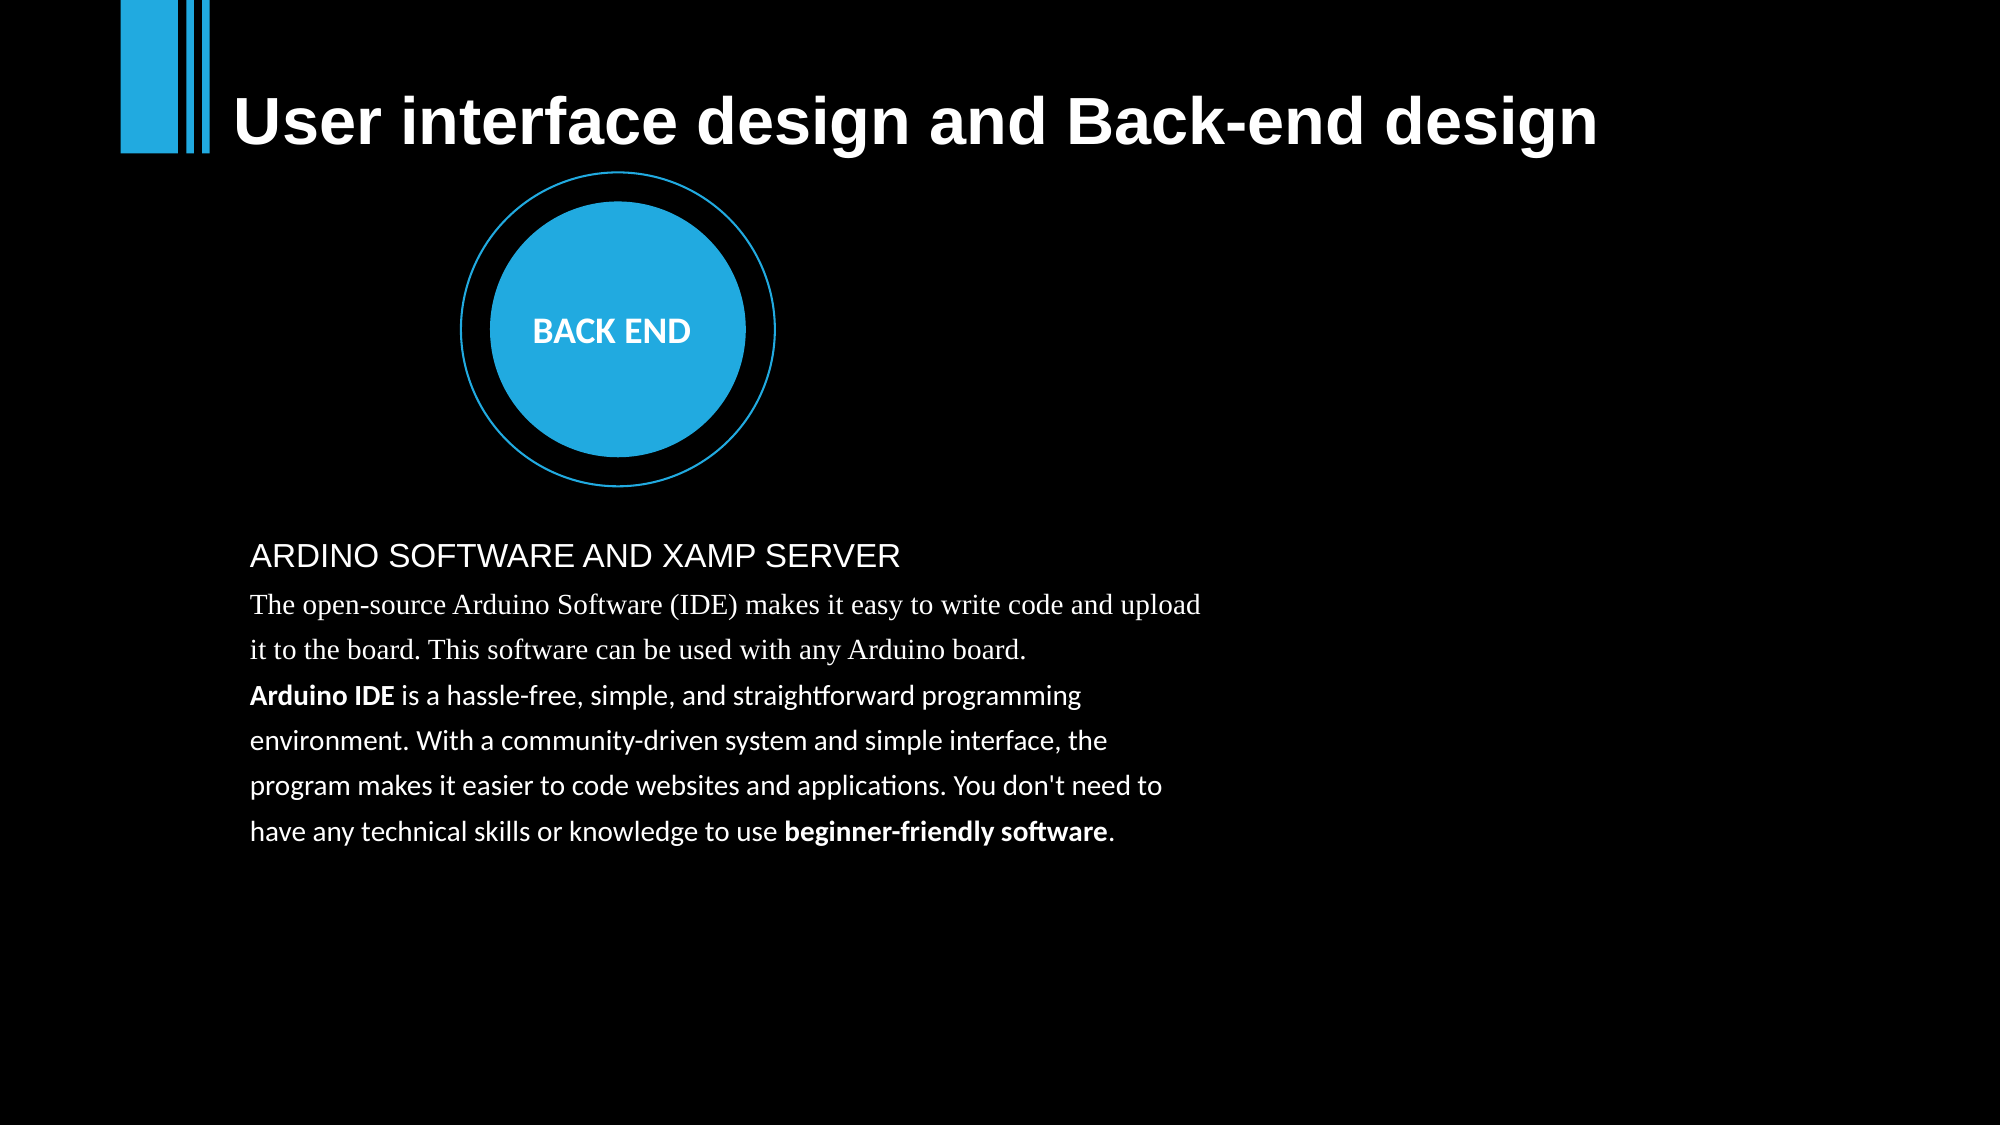

User interface design and Back-end design

BACK END
ARDINO SOFTWARE AND XAMP SERVER
The open-source Arduino Software (IDE) makes it easy to write code and upload it to the board. This software can be used with any Arduino board.
Arduino IDE is a hassle-free, simple, and straightforward programming environment. With a community-driven system and simple interface, the program makes it easier to code websites and applications. You don't need to have any technical skills or knowledge to use beginner-friendly software.